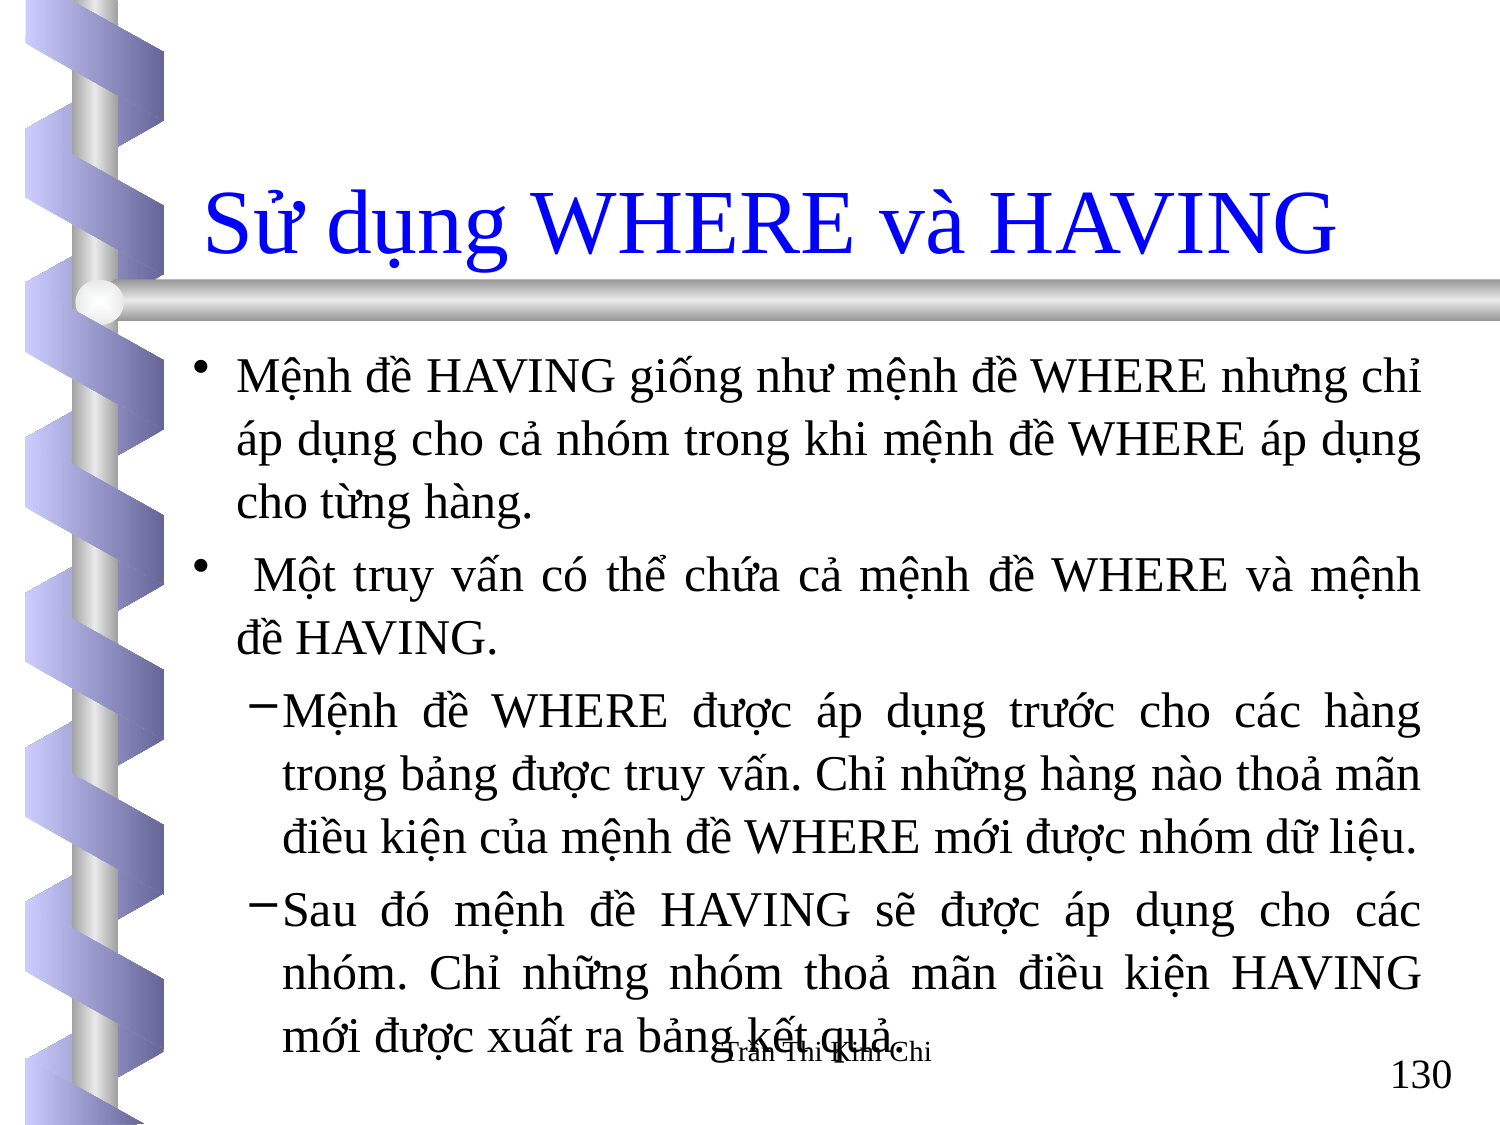

Sử dụng WHERE và HAVING
Mệnh đề HAVING giống như mệnh đề WHERE nhưng chỉ áp dụng cho cả nhóm trong khi mệnh đề WHERE áp dụng cho từng hàng.
 Một truy vấn có thể chứa cả mệnh đề WHERE và mệnh đề HAVING.
Mệnh đề WHERE được áp dụng trước cho các hàng trong bảng được truy vấn. Chỉ những hàng nào thoả mãn điều kiện của mệnh đề WHERE mới được nhóm dữ liệu.
Sau đó mệnh đề HAVING sẽ được áp dụng cho các nhóm. Chỉ những nhóm thoả mãn điều kiện HAVING mới được xuất ra bảng kết quả.

Trần Thi Kim Chi